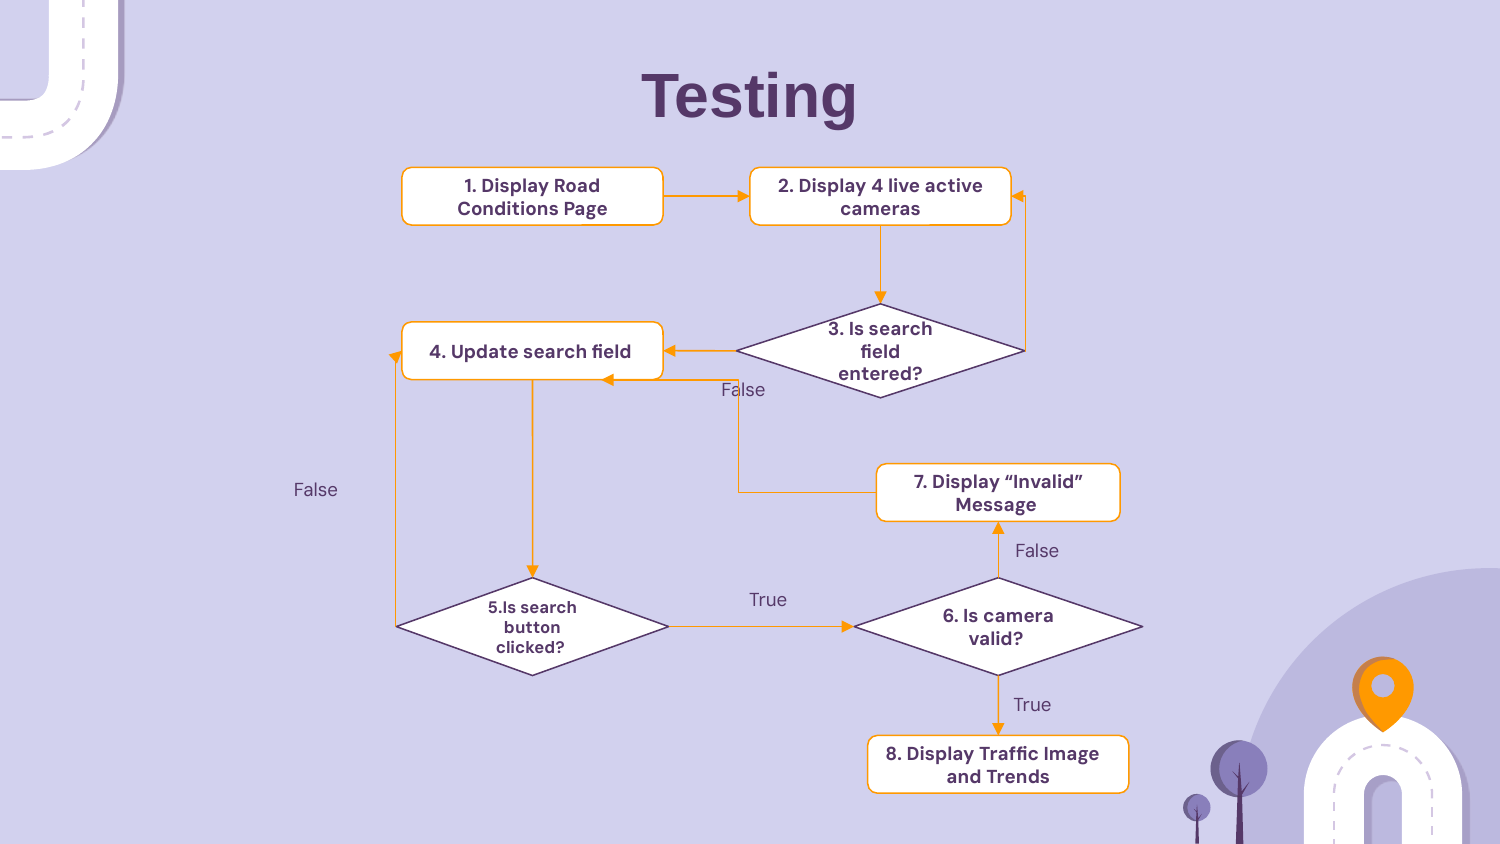

# Testing
2. Display 4 live active cameras
1. Display Road Conditions Page
3. Is search field entered?
4. Update search field
False
7. Display “Invalid” Message
False
False
5.Is search button clicked?
6. Is camera valid?
True
True
8. Display Traffic Image
and Trends